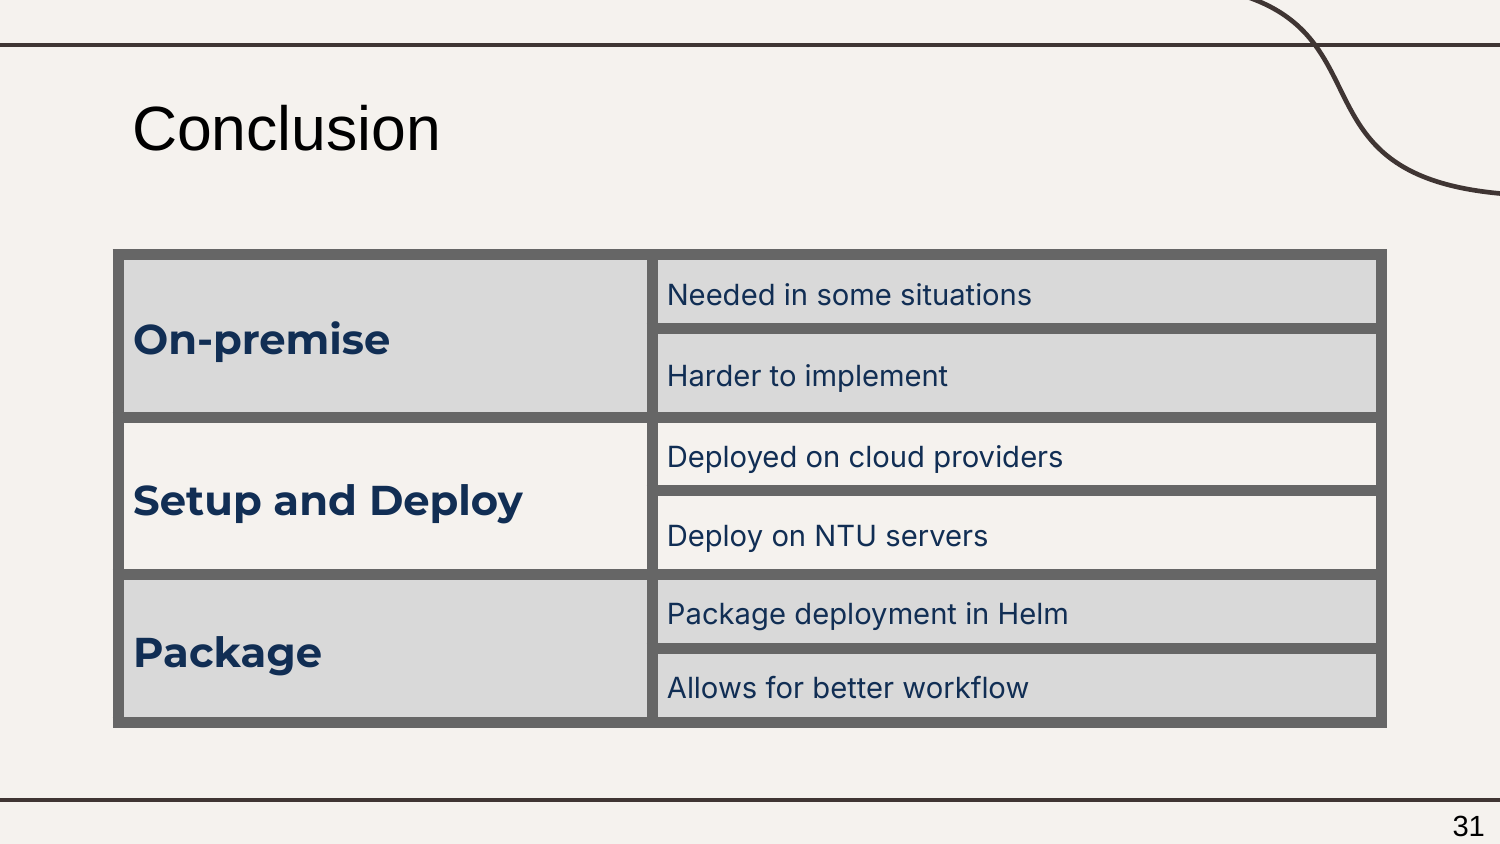

# Conclusion
| On-premise | Needed in some situations |
| --- | --- |
|  | Harder to implement |
| Setup and Deploy | Deployed on cloud providers |
|  | Deploy on NTU servers |
| Package | Package deployment in Helm |
|  | Allows for better workflow |
31